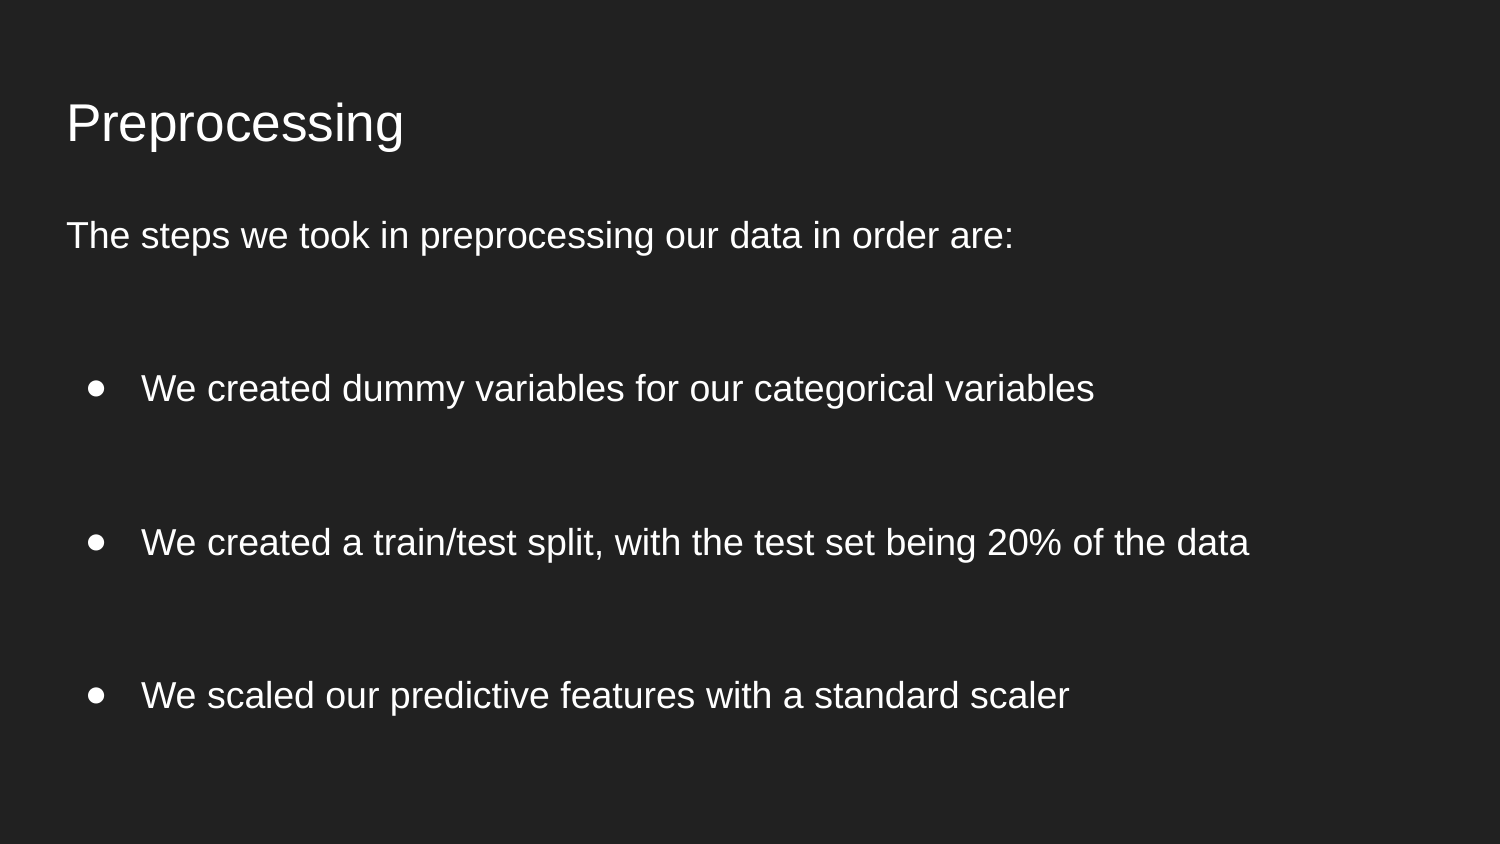

# Preprocessing
The steps we took in preprocessing our data in order are:

We created dummy variables for our categorical variables

We created a train/test split, with the test set being 20% of the data

We scaled our predictive features with a standard scaler